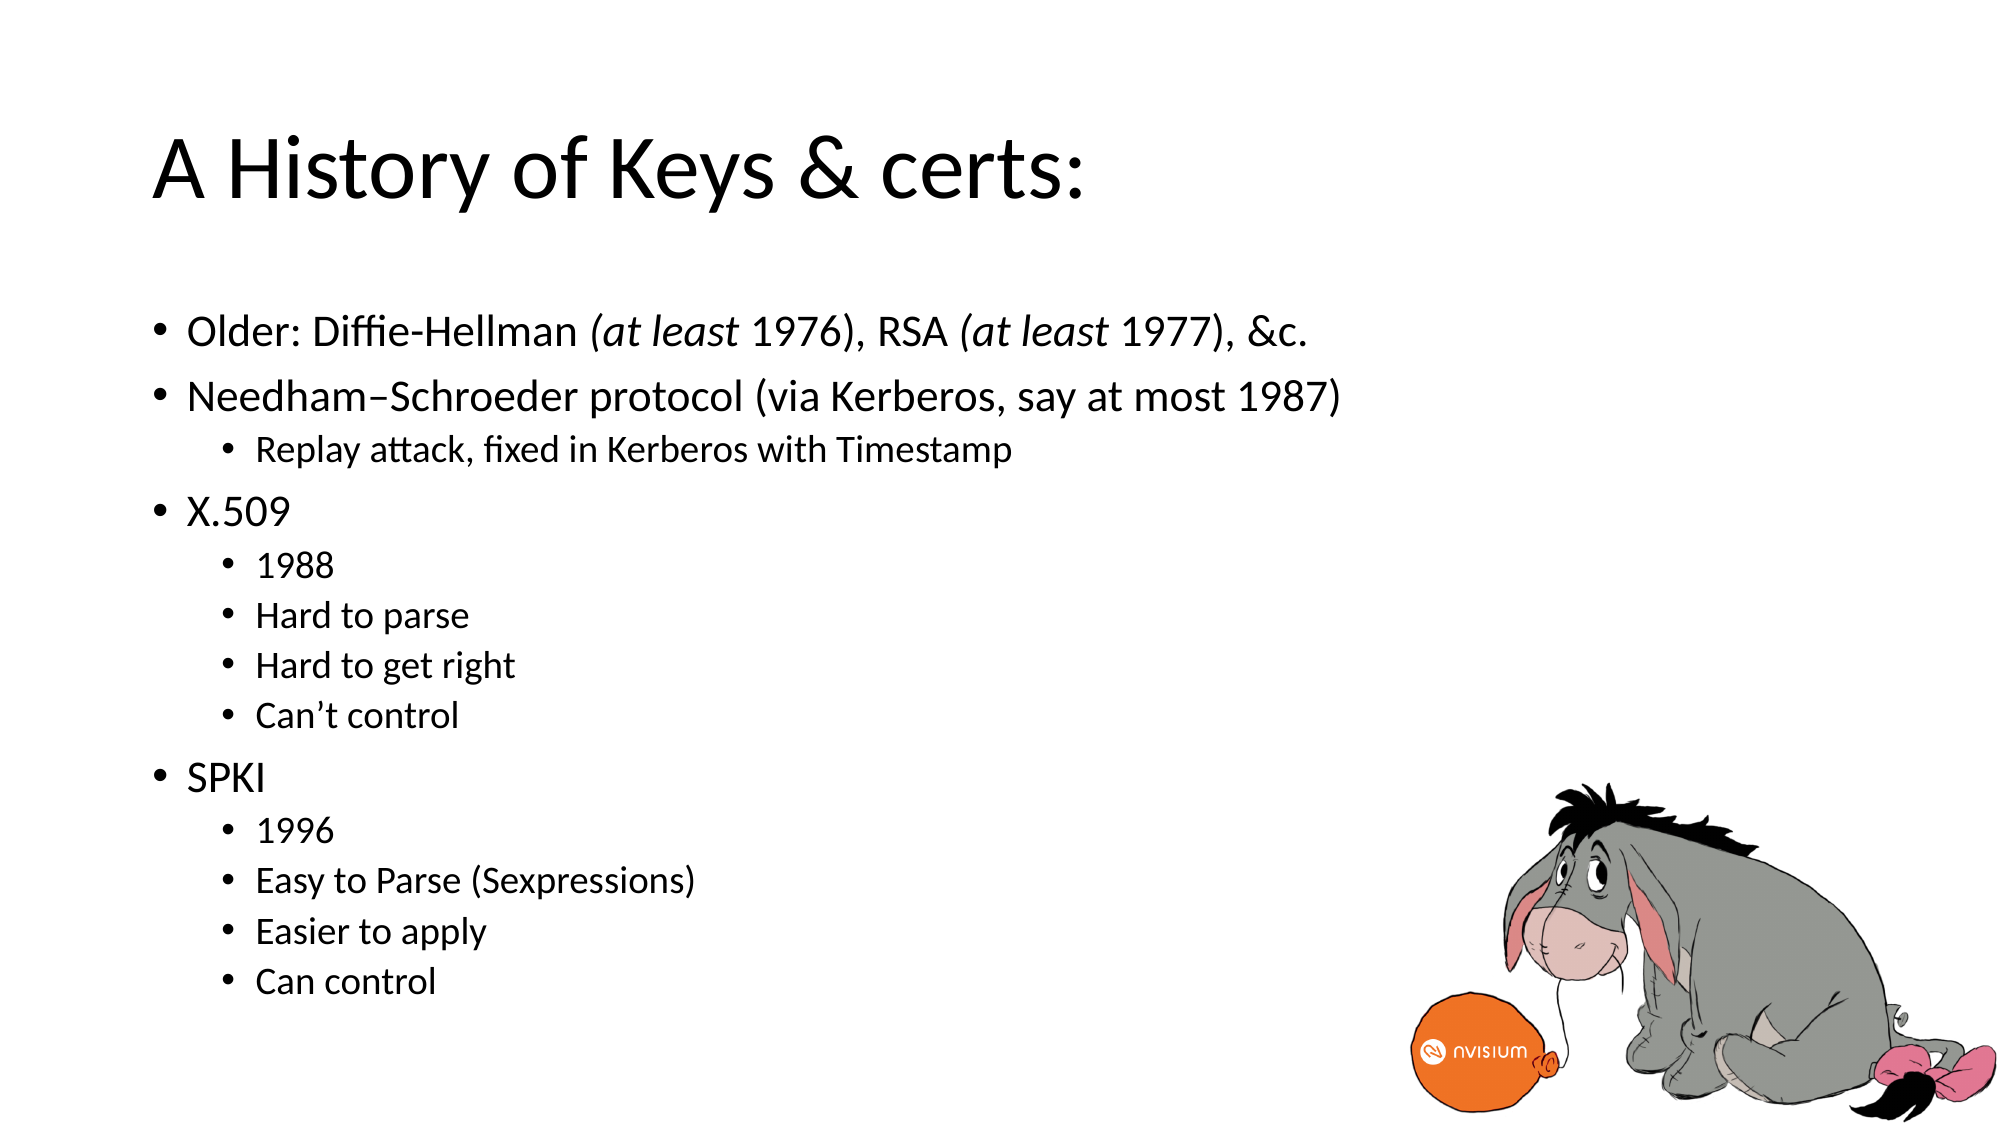

# A History of Keys & certs:
Older: Diffie-Hellman (at least 1976), RSA (at least 1977), &c.
Needham–Schroeder protocol (via Kerberos, say at most 1987)
Replay attack, fixed in Kerberos with Timestamp
X.509
1988
Hard to parse
Hard to get right
Can’t control
SPKI
1996
Easy to Parse (Sexpressions)
Easier to apply
Can control